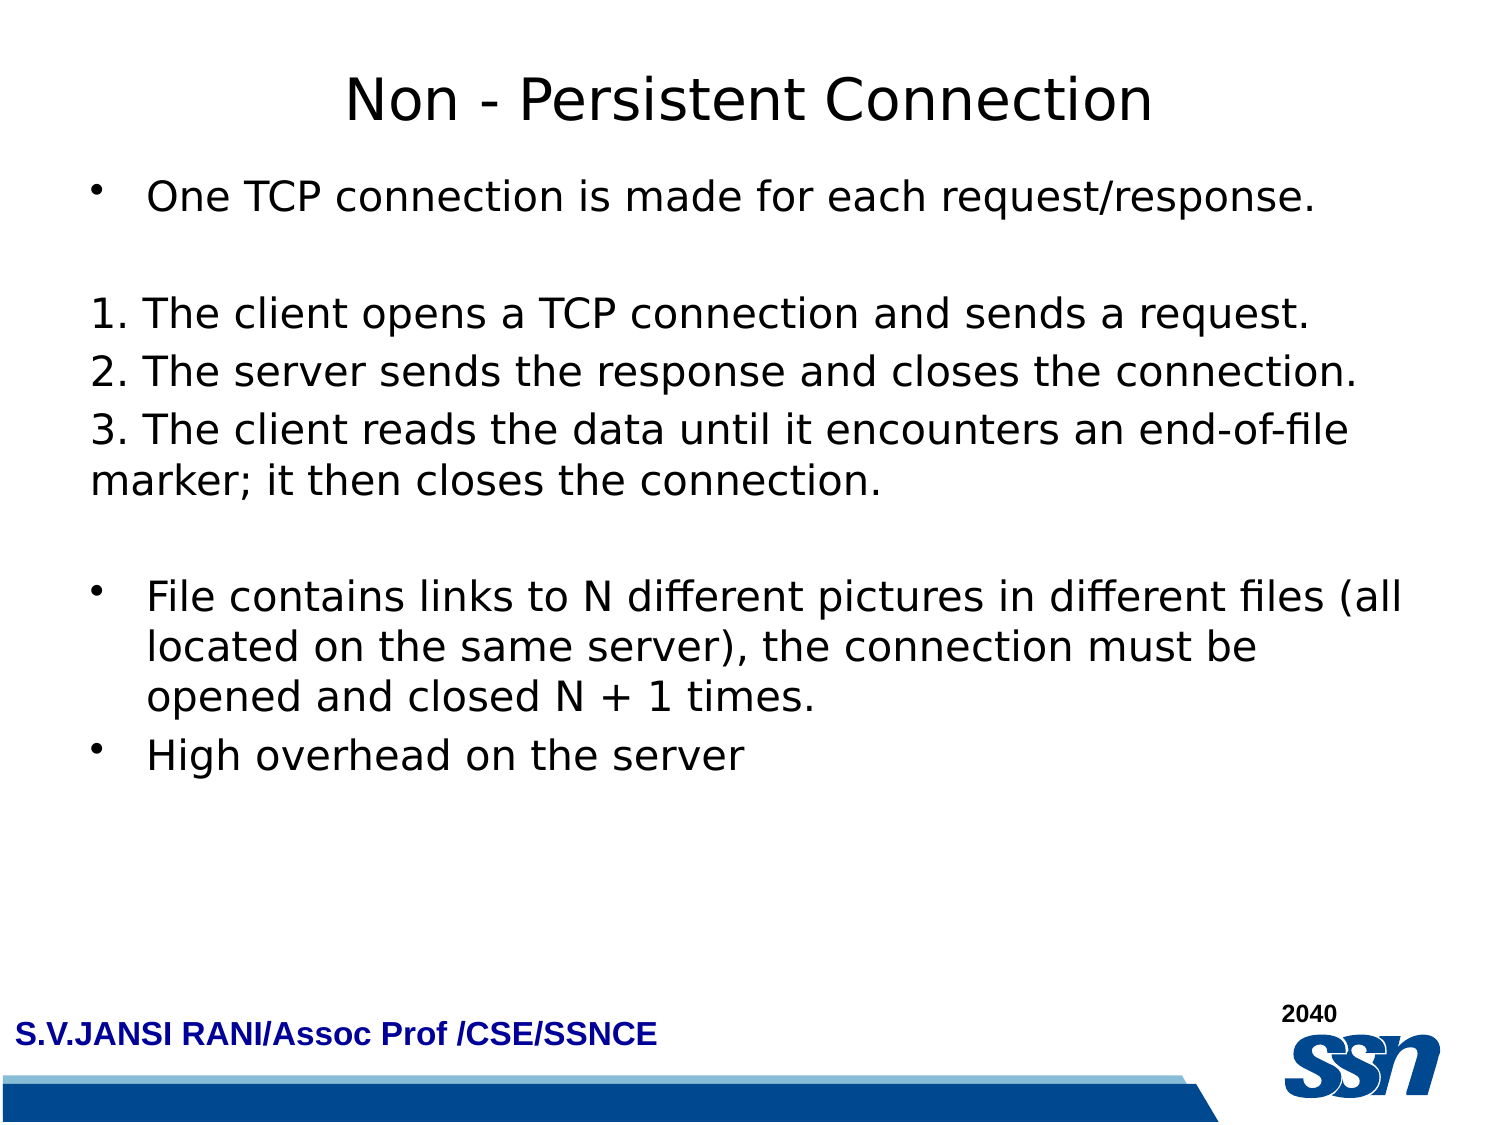

# Non - Persistent Connection
One TCP connection is made for each request/response.

1. The client opens a TCP connection and sends a request.
2. The server sends the response and closes the connection.
3. The client reads the data until it encounters an end-of-file marker; it then closes the connection.

File contains links to N different pictures in different files (all located on the same server), the connection must be opened and closed N + 1 times.
High overhead on the server